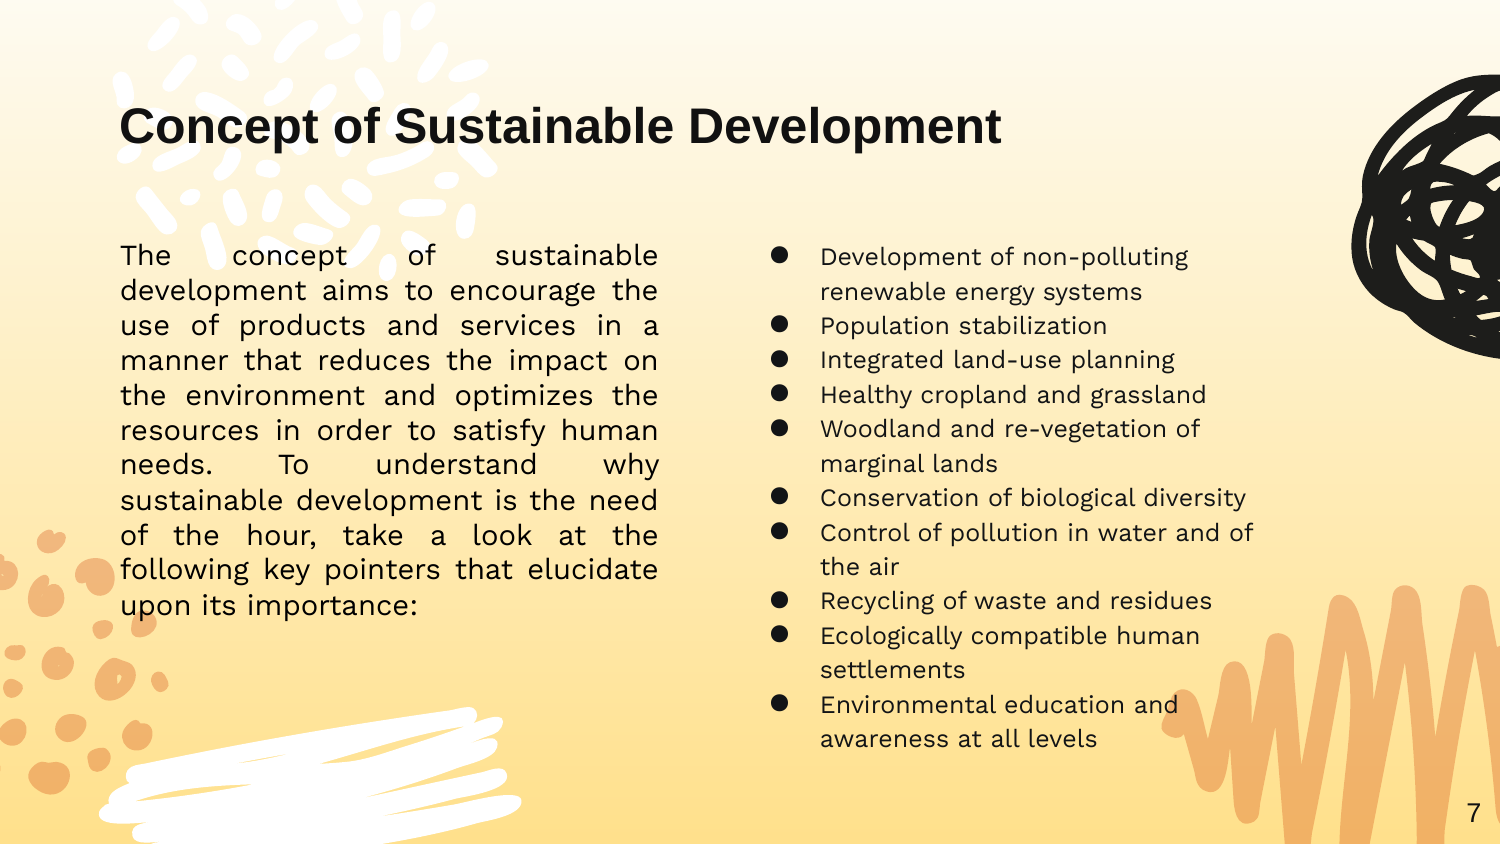

# Concept of Sustainable Development

The concept of sustainable development aims to encourage the use of products and services in a manner that reduces the impact on the environment and optimizes the resources in order to satisfy human needs. To understand why sustainable development is the need of the hour, take a look at the following key pointers that elucidate upon its importance:
Development of non-polluting renewable energy systems
Population stabilization
Integrated land-use planning
Healthy cropland and grassland
Woodland and re-vegetation of marginal lands
Conservation of biological diversity
Control of pollution in water and of the air
Recycling of waste and residues
Ecologically compatible human settlements
Environmental education and awareness at all levels
7